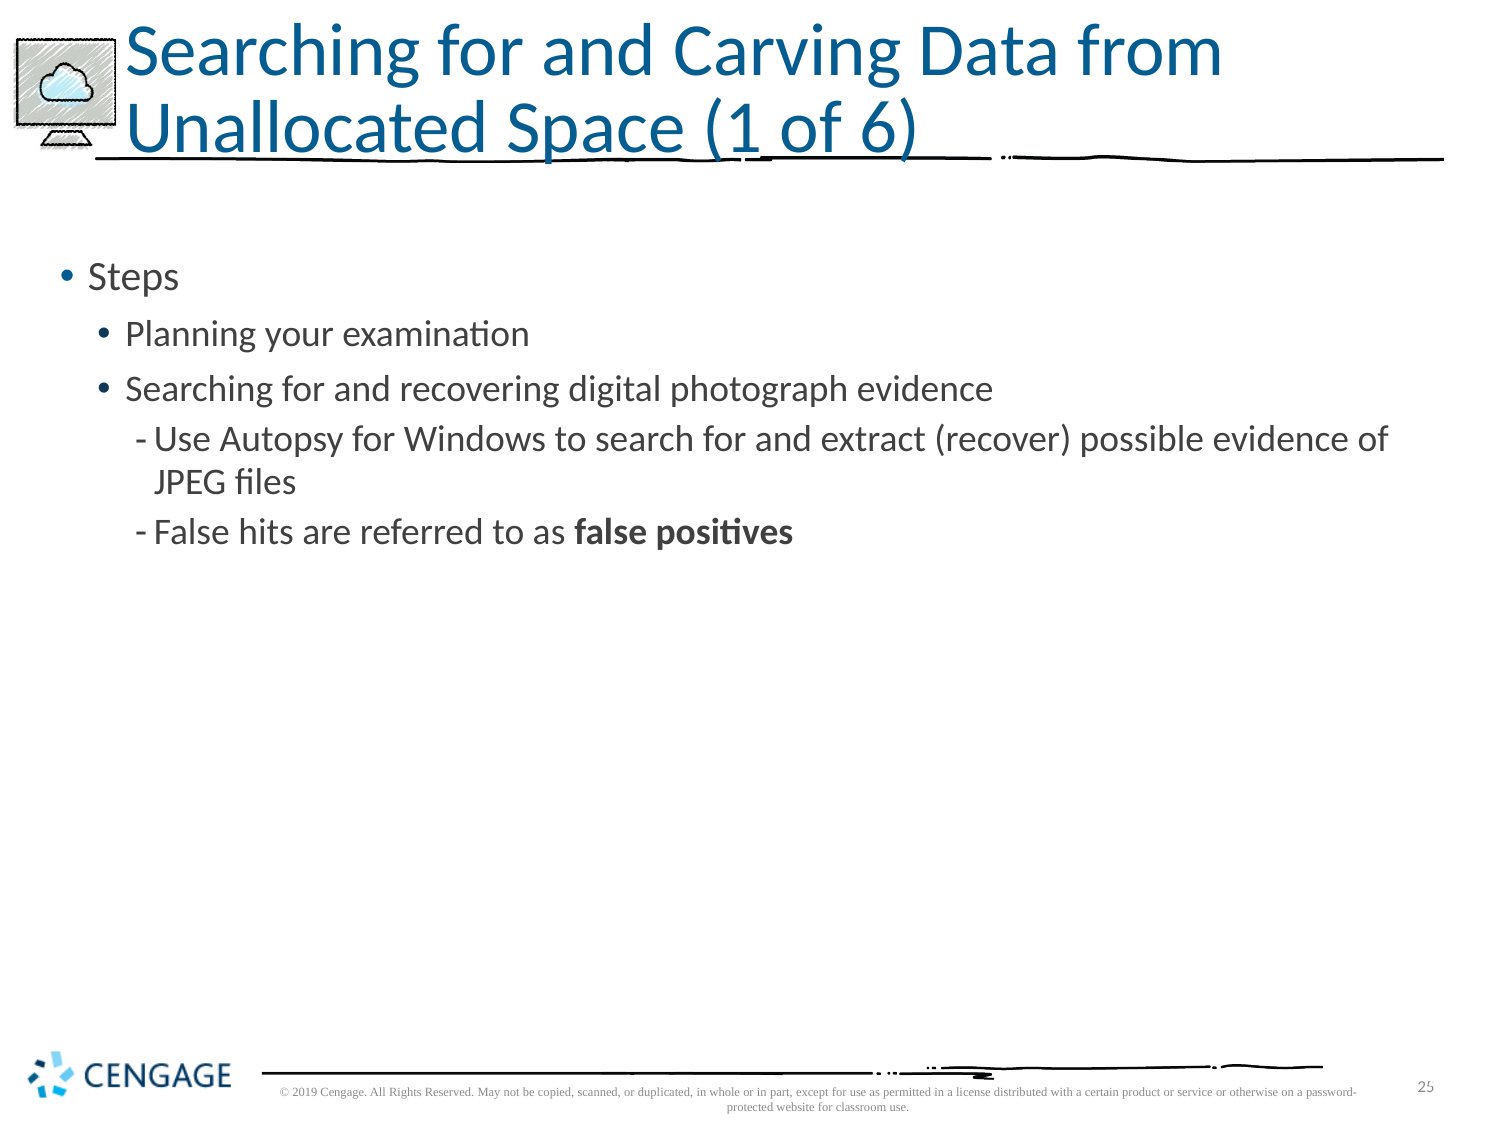

# Searching for and Carving Data from Unallocated Space (1 of 6)
Steps
Planning your examination
Searching for and recovering digital photograph evidence
Use Autopsy for Windows to search for and extract (recover) possible evidence of JPEG files
False hits are referred to as false positives
25
© 2019 Cengage. All Rights Reserved. May not be copied, scanned, or duplicated, in whole or in part, except for use as permitted in a license distributed with a certain product or service or otherwise on a password-protected website for classroom use.